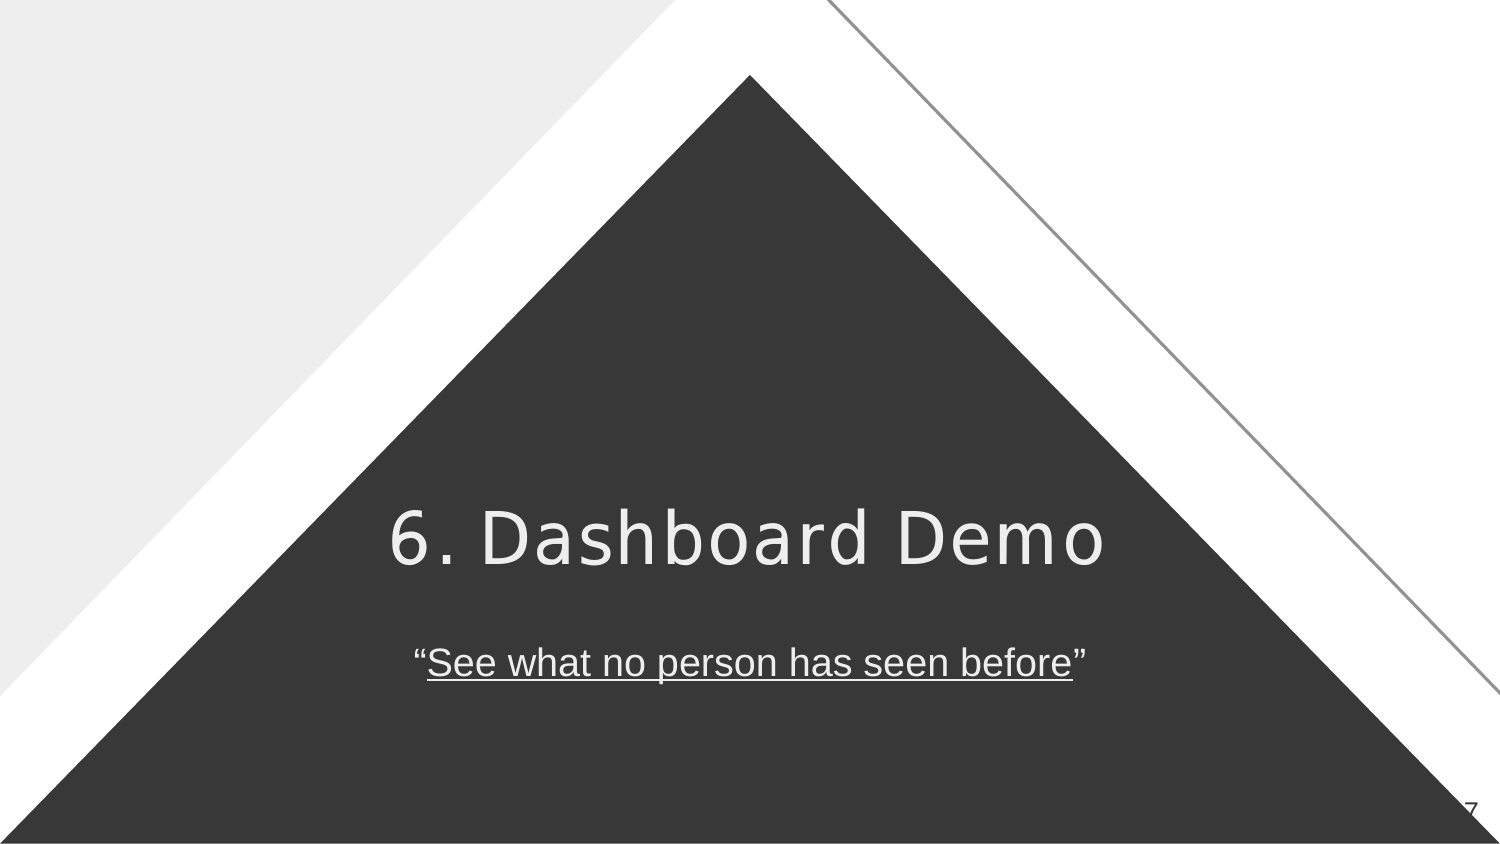

# 6. Dashboard Demo
“See what no person has seen before”
67